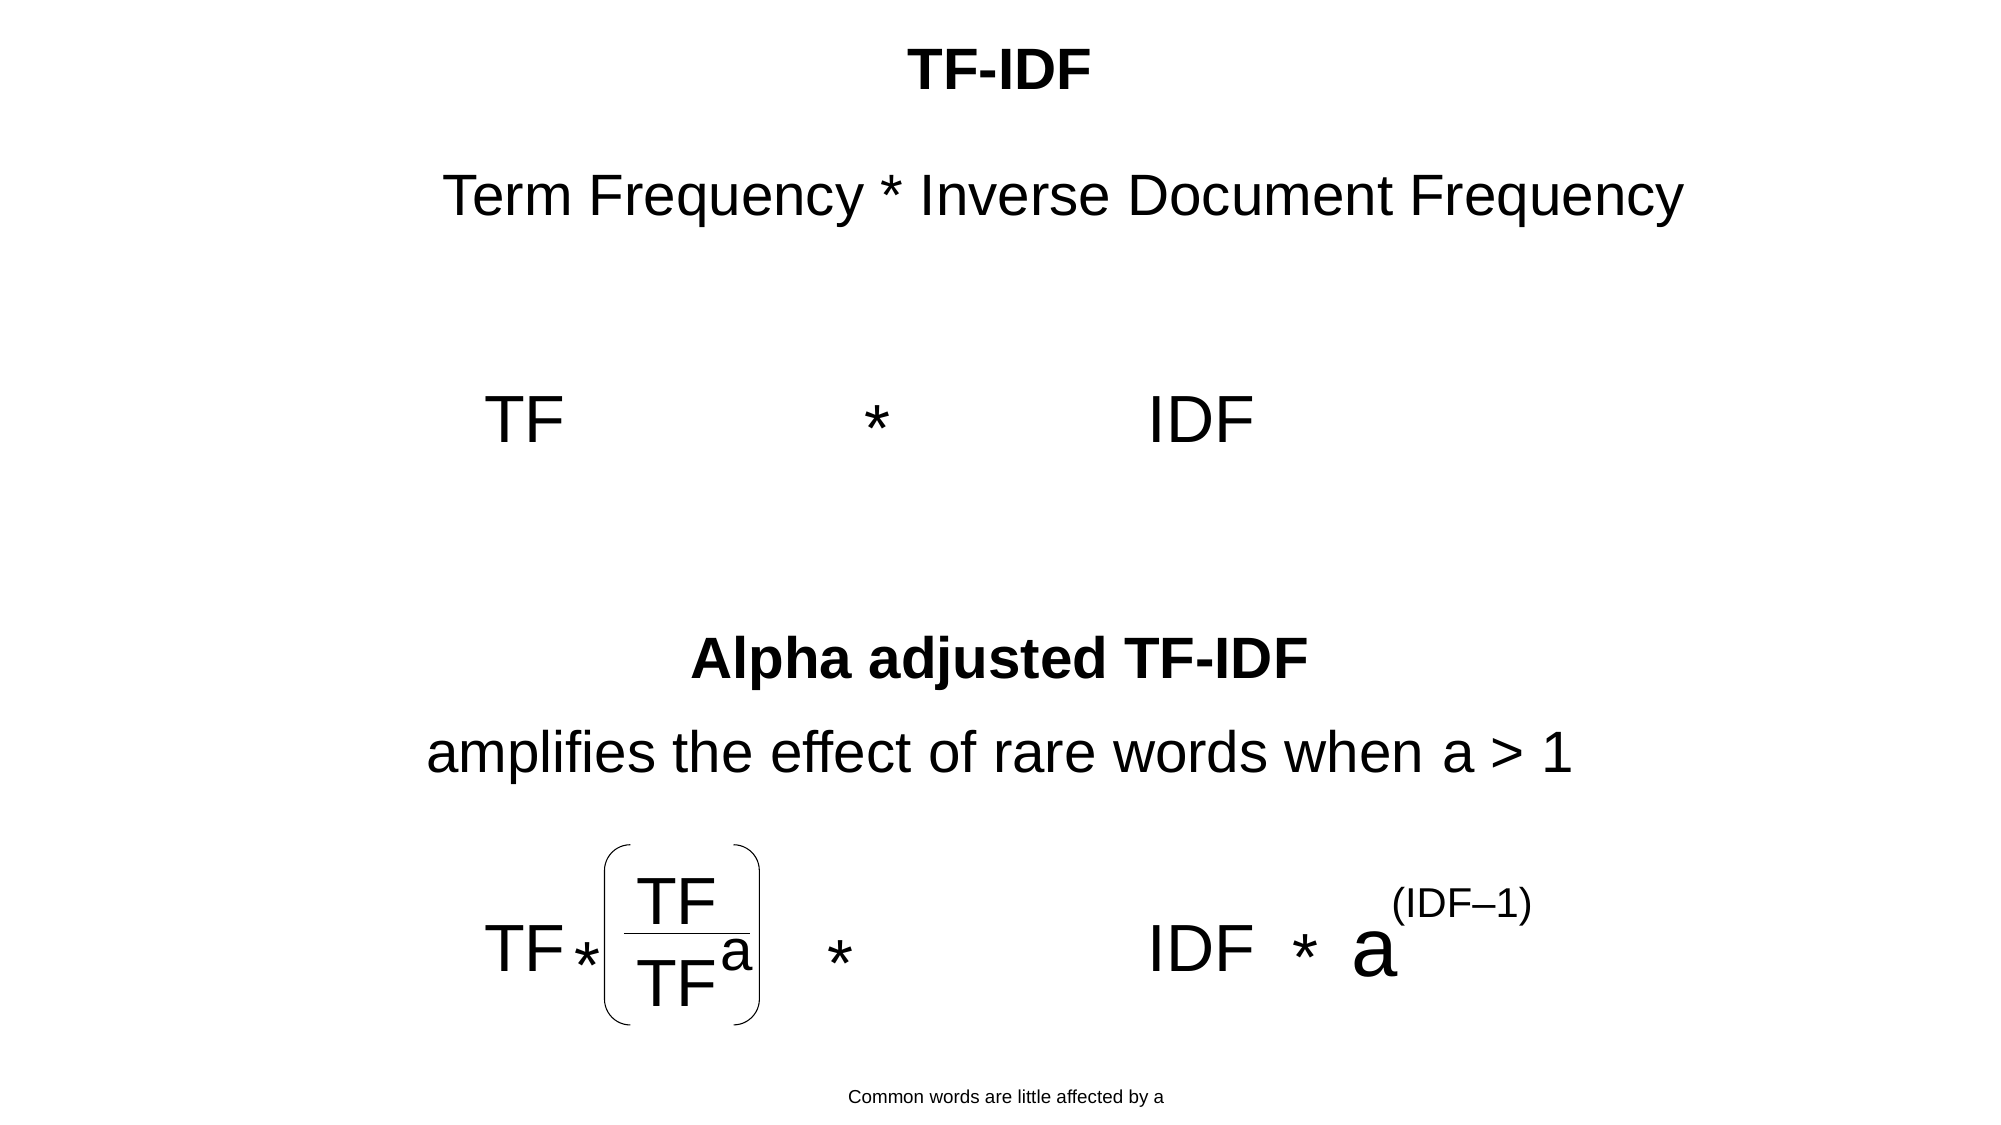

TF-IDF
Term Frequency * Inverse Document Frequency
TF
IDF
    *
Alpha adjusted TF-IDF
amplifies the effect of rare words when a > 1

TF
(IDF–1)
a
TF
IDF
a
*
*
*
TF
Common words are little affected by a